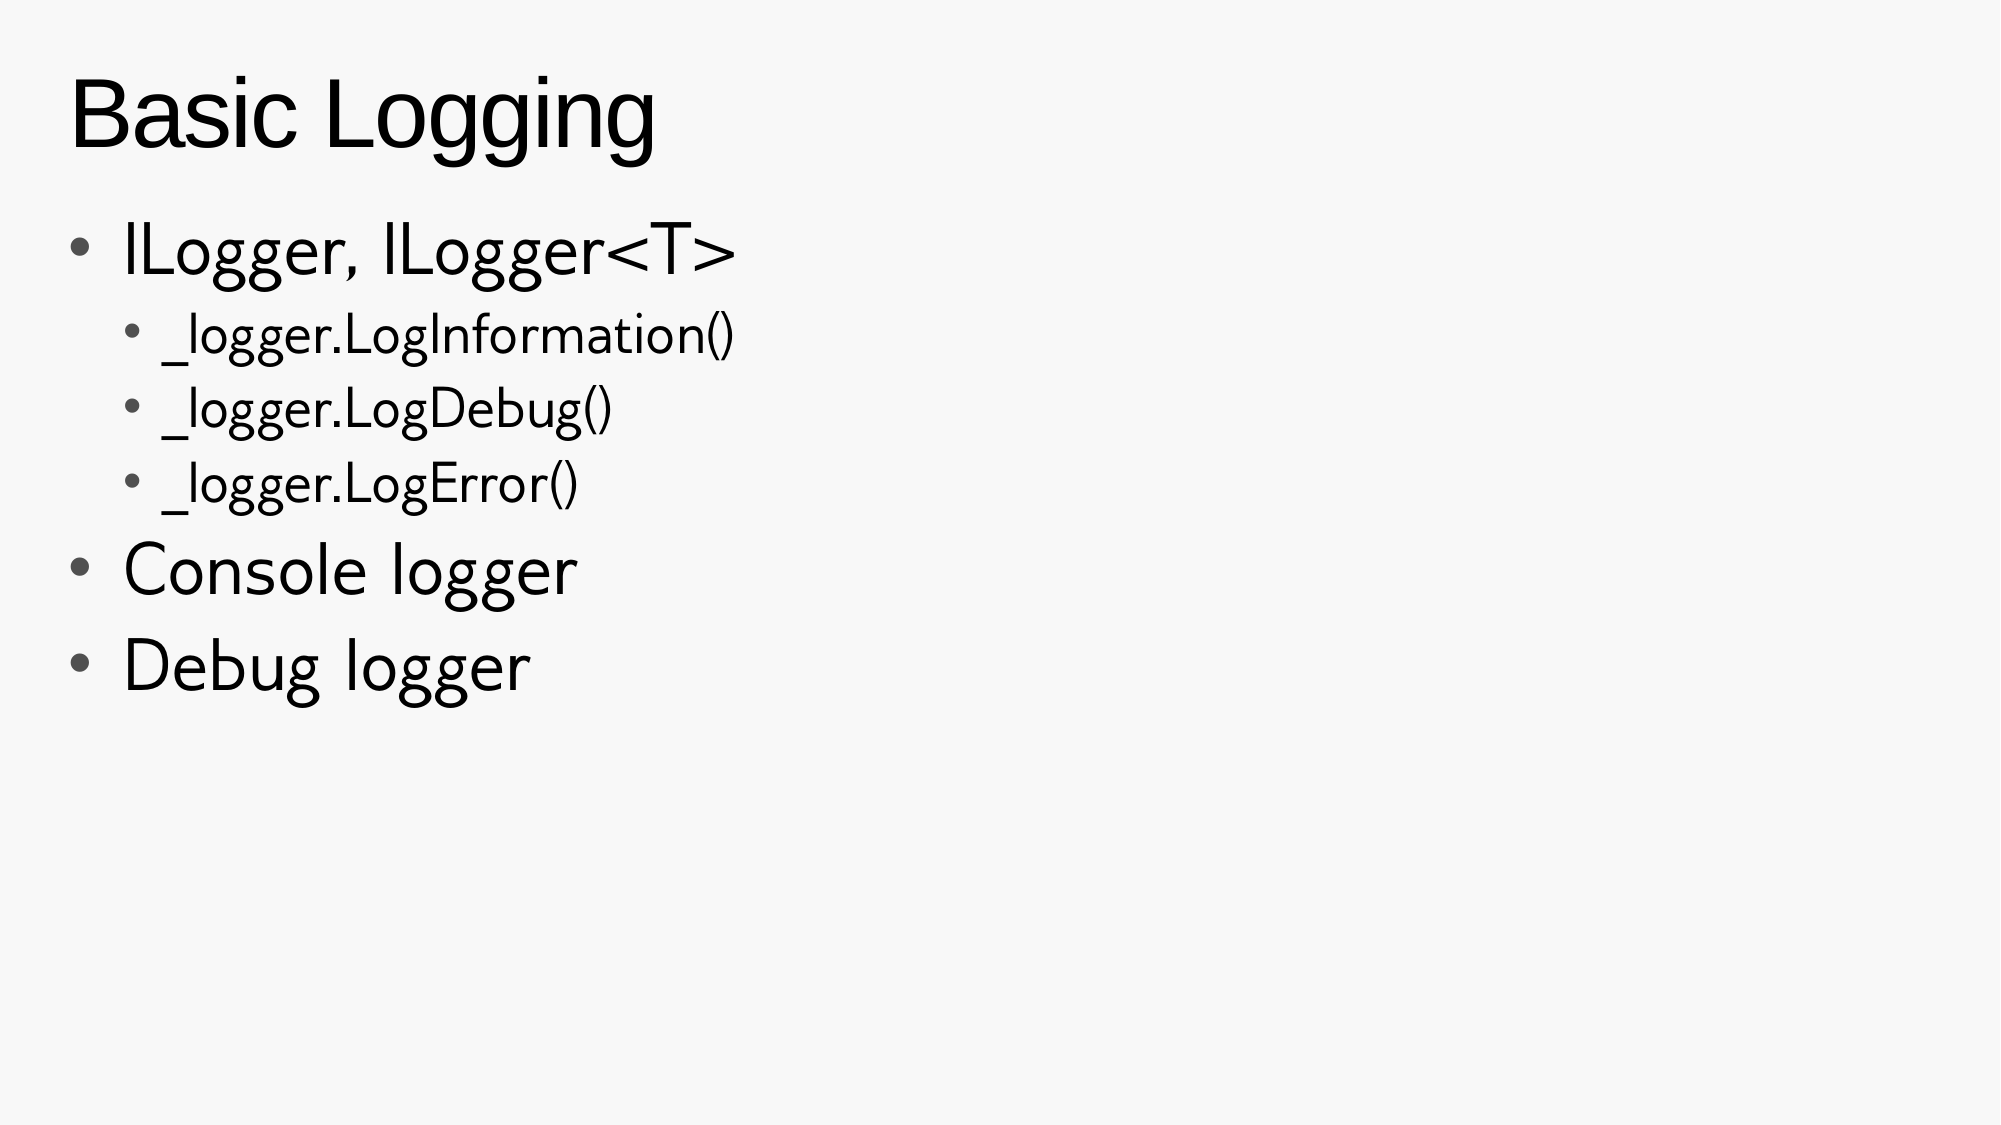

# Basic Logging
ILogger, ILogger<T>
_logger.LogInformation()
_logger.LogDebug()
_logger.LogError()
Console logger
Debug logger